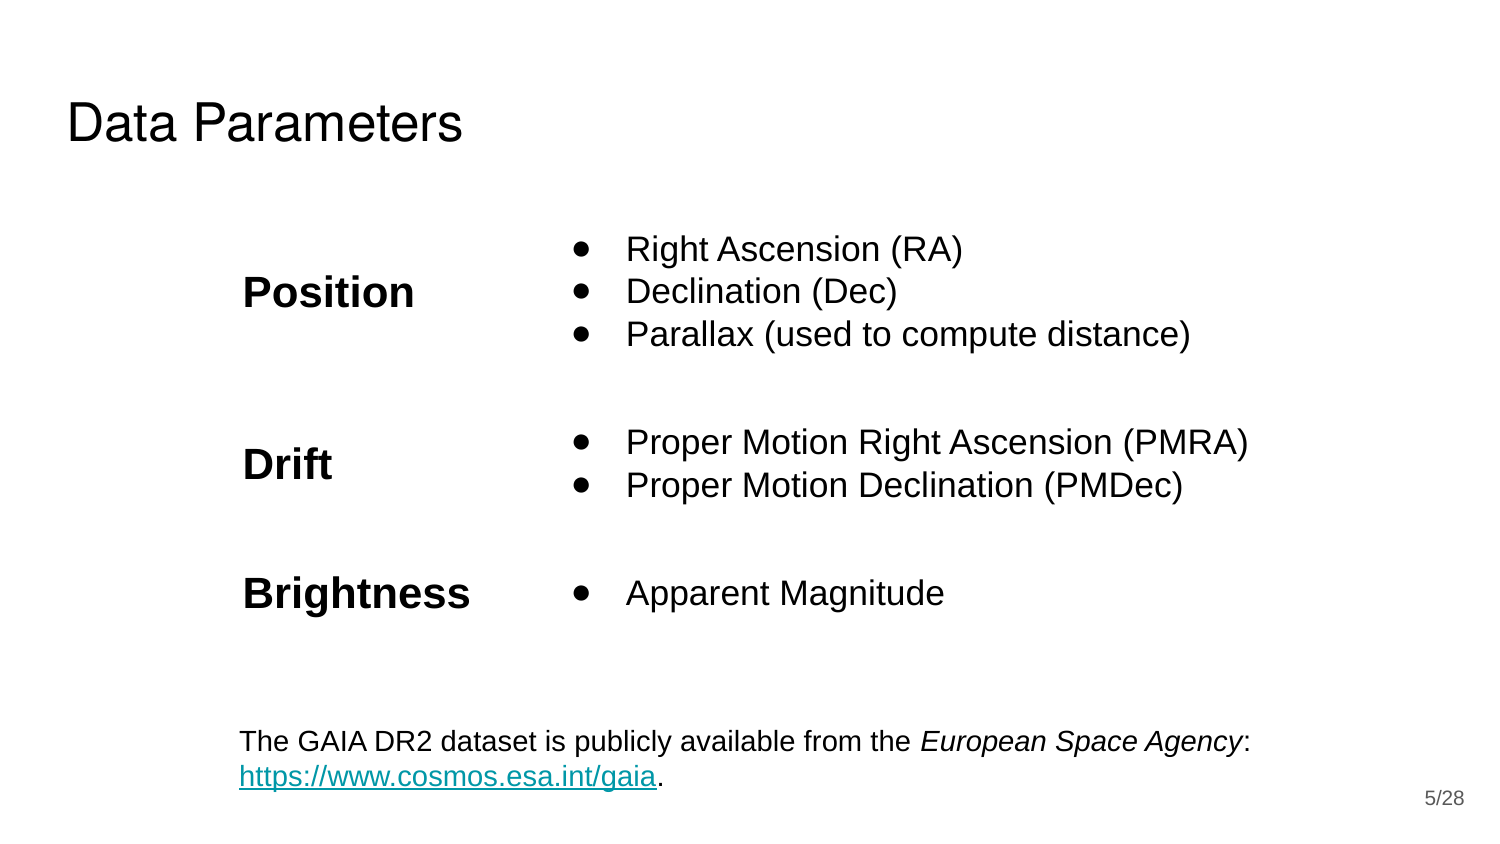

# Data Parameters
Right Ascension (RA)
Declination (Dec)
Parallax (used to compute distance)
Position
Proper Motion Right Ascension (PMRA)
Proper Motion Declination (PMDec)
Drift
Brightness
Apparent Magnitude
The GAIA DR2 dataset is publicly available from the European Space Agency: https://www.cosmos.esa.int/gaia.

5/28